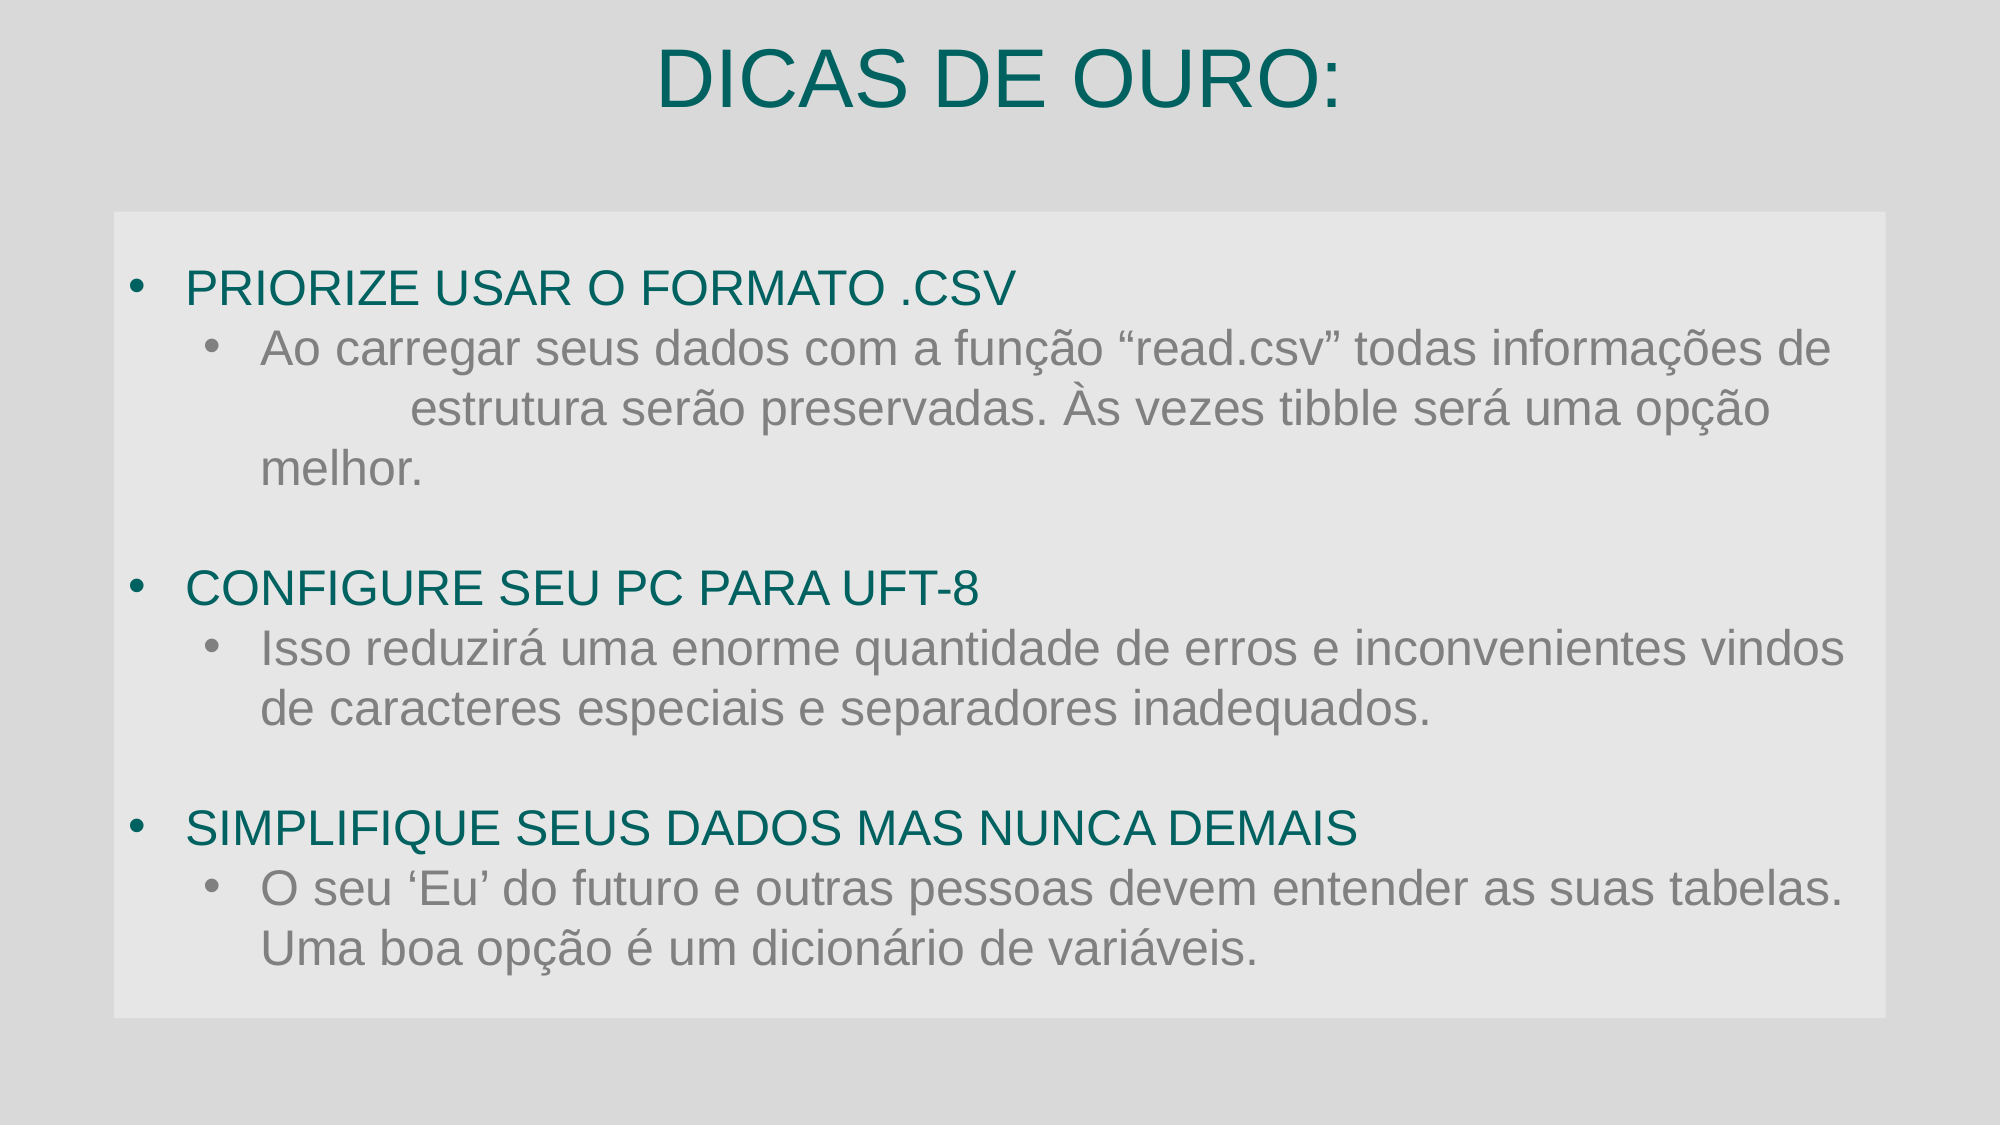

dicas de ouro:
PRIORIZE USAR O FORMATO .CSV
Ao carregar seus dados com a função “read.csv” todas informações de 	estrutura serão preservadas. Às vezes tibble será uma opção melhor.

CONFIGURE SEU PC PARA UFT-8
Isso reduzirá uma enorme quantidade de erros e inconvenientes vindos de caracteres especiais e separadores inadequados.

SIMPLIFIQUE SEUS DADOS MAS NUNCA DEMAIS
O seu ‘Eu’ do futuro e outras pessoas devem entender as suas tabelas. Uma boa opção é um dicionário de variáveis.